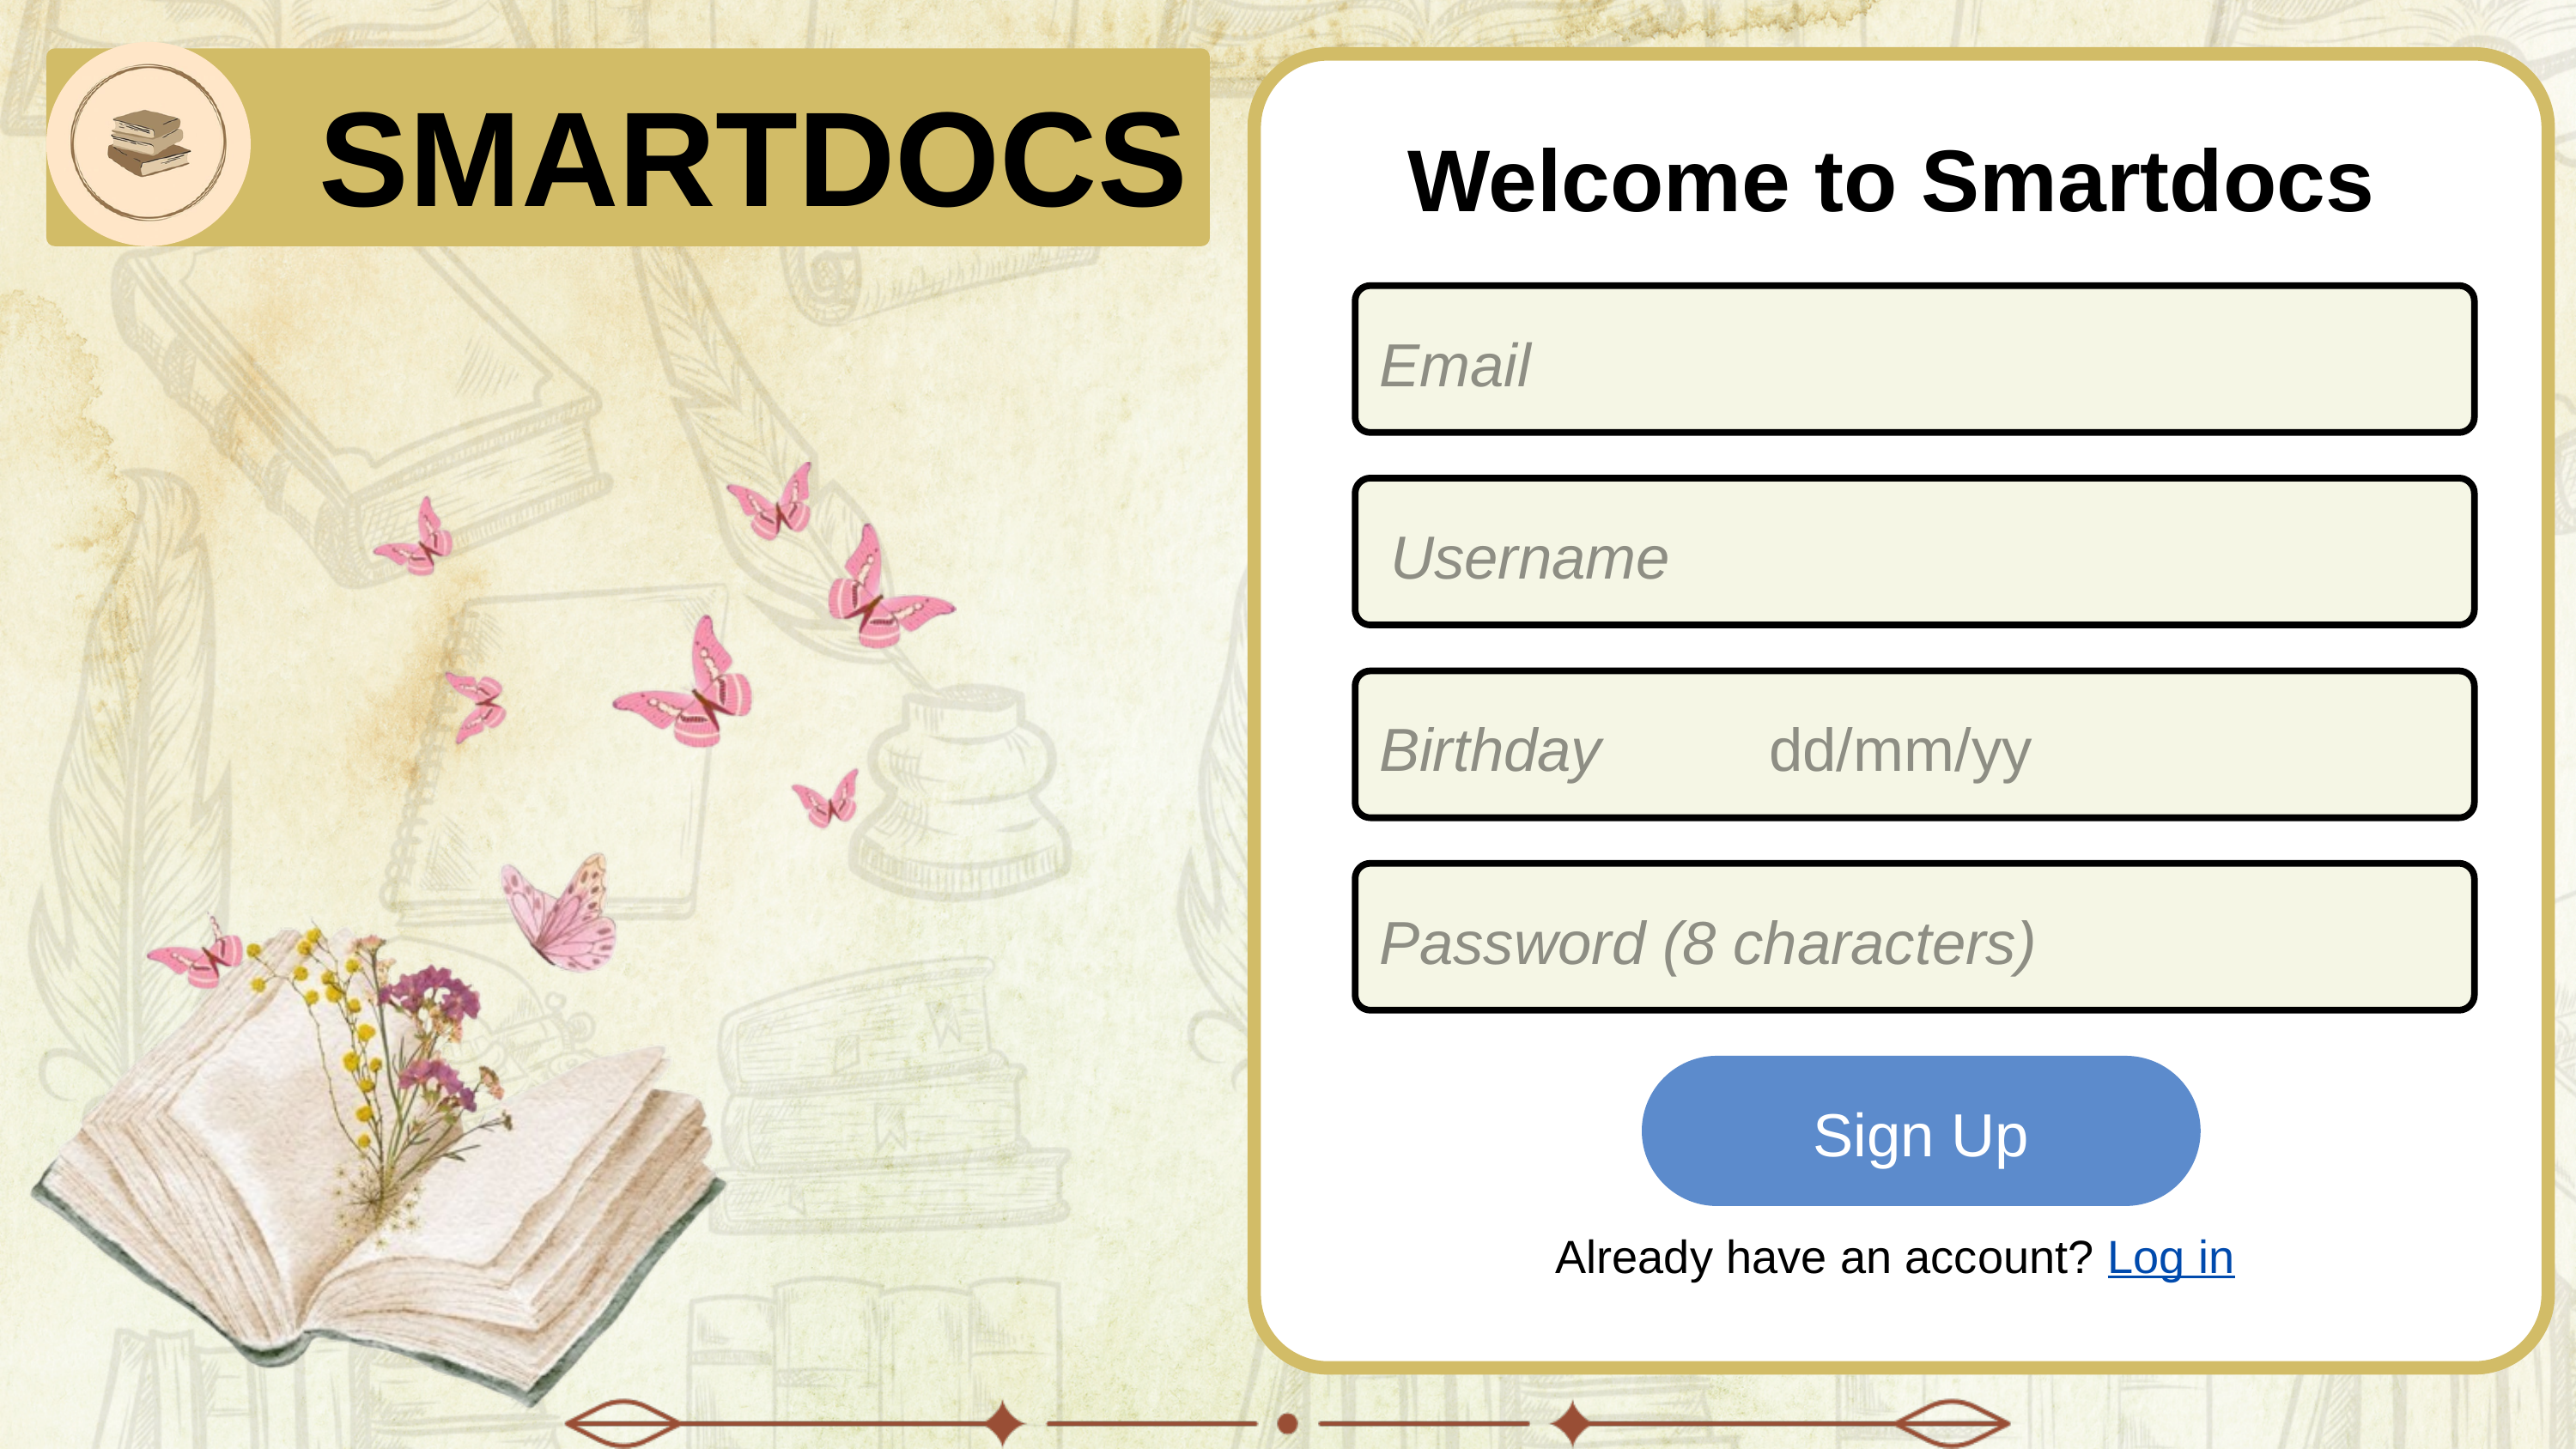

SMARTDOCS

Welcome to Smartdocs

Email

Username

Birthday
dd/mm/yy

Password (8 characters)

Sign Up
Already have an account? Log in